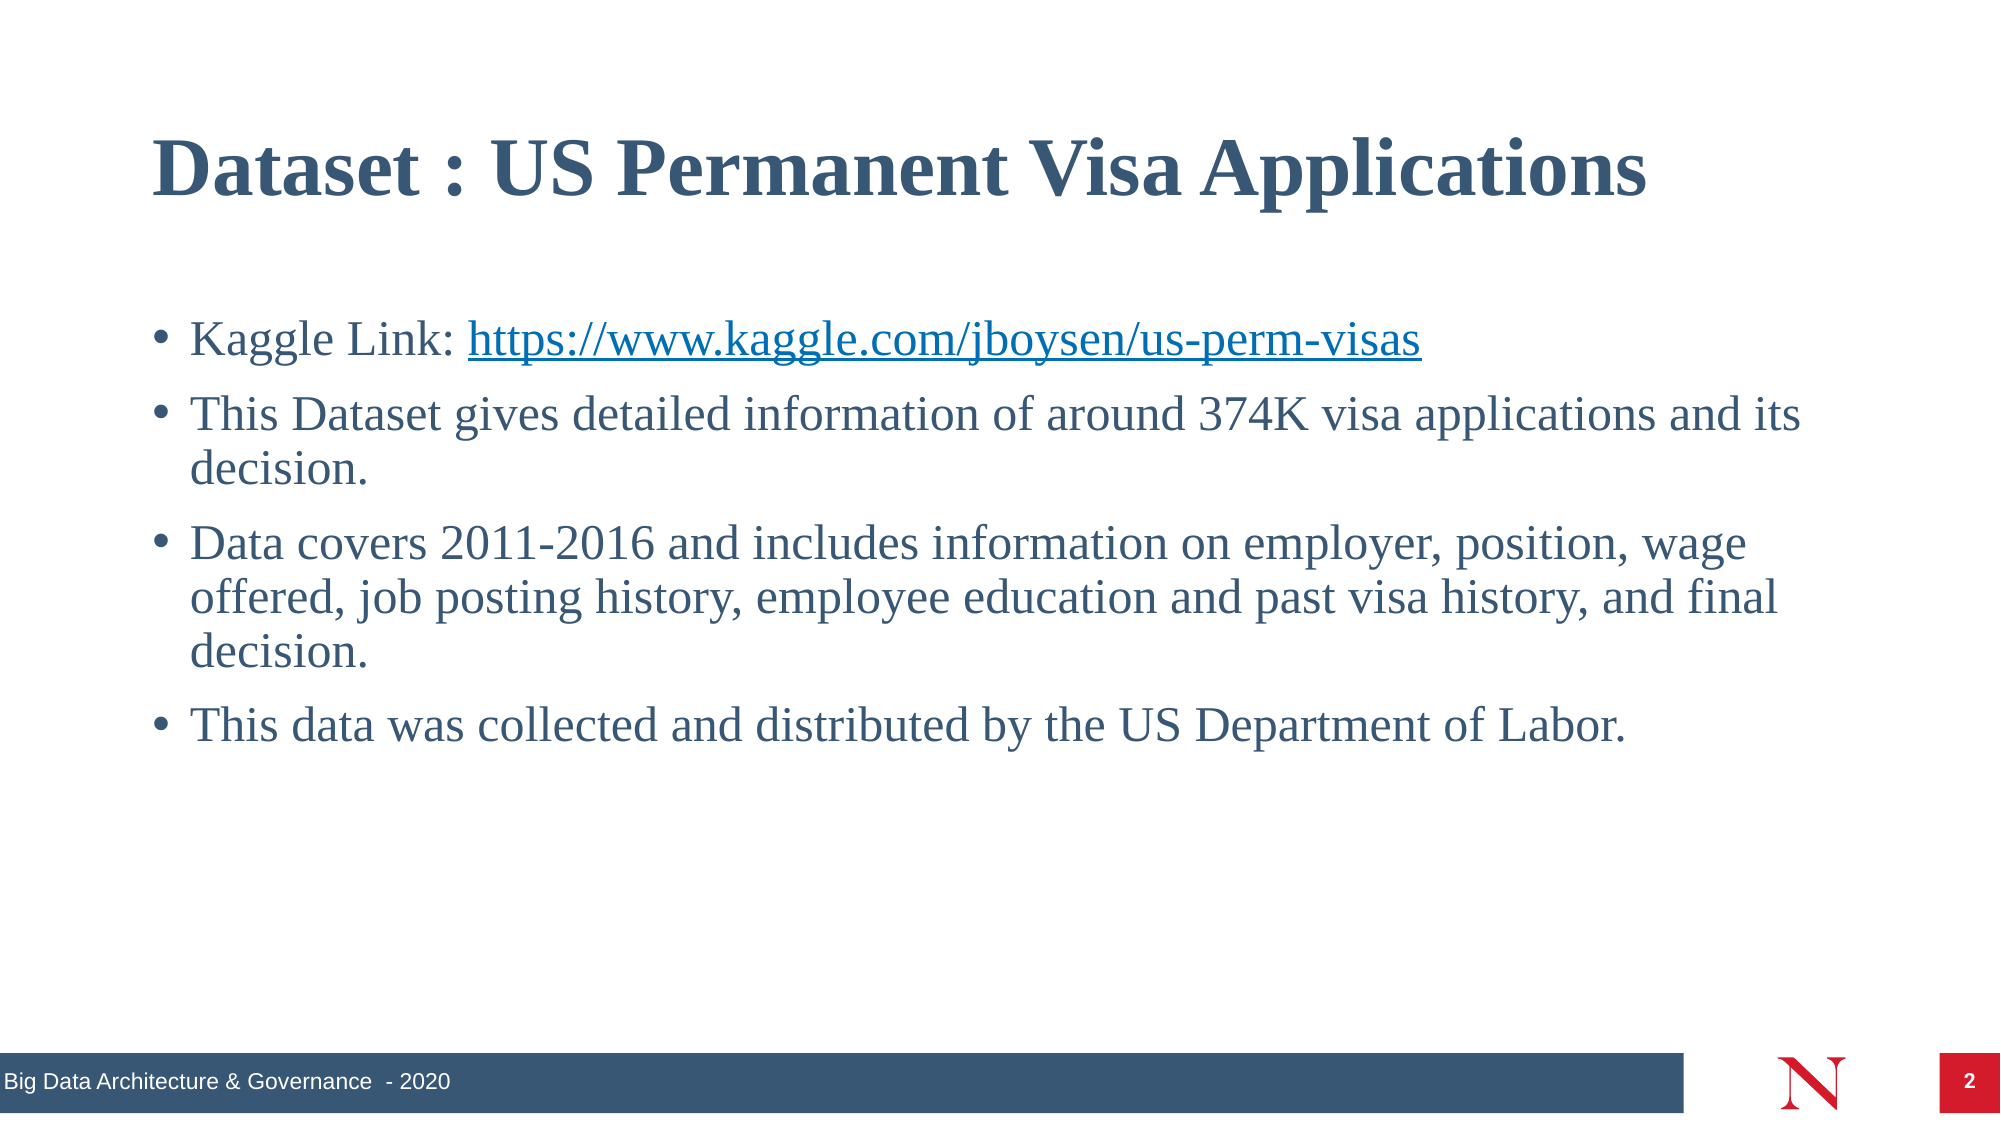

# Dataset : US Permanent Visa Applications
Kaggle Link: https://www.kaggle.com/jboysen/us-perm-visas
This Dataset gives detailed information of around 374K visa applications and its decision.
Data covers 2011-2016 and includes information on employer, position, wage offered, job posting history, employee education and past visa history, and final decision.
This data was collected and distributed by the US Department of Labor.